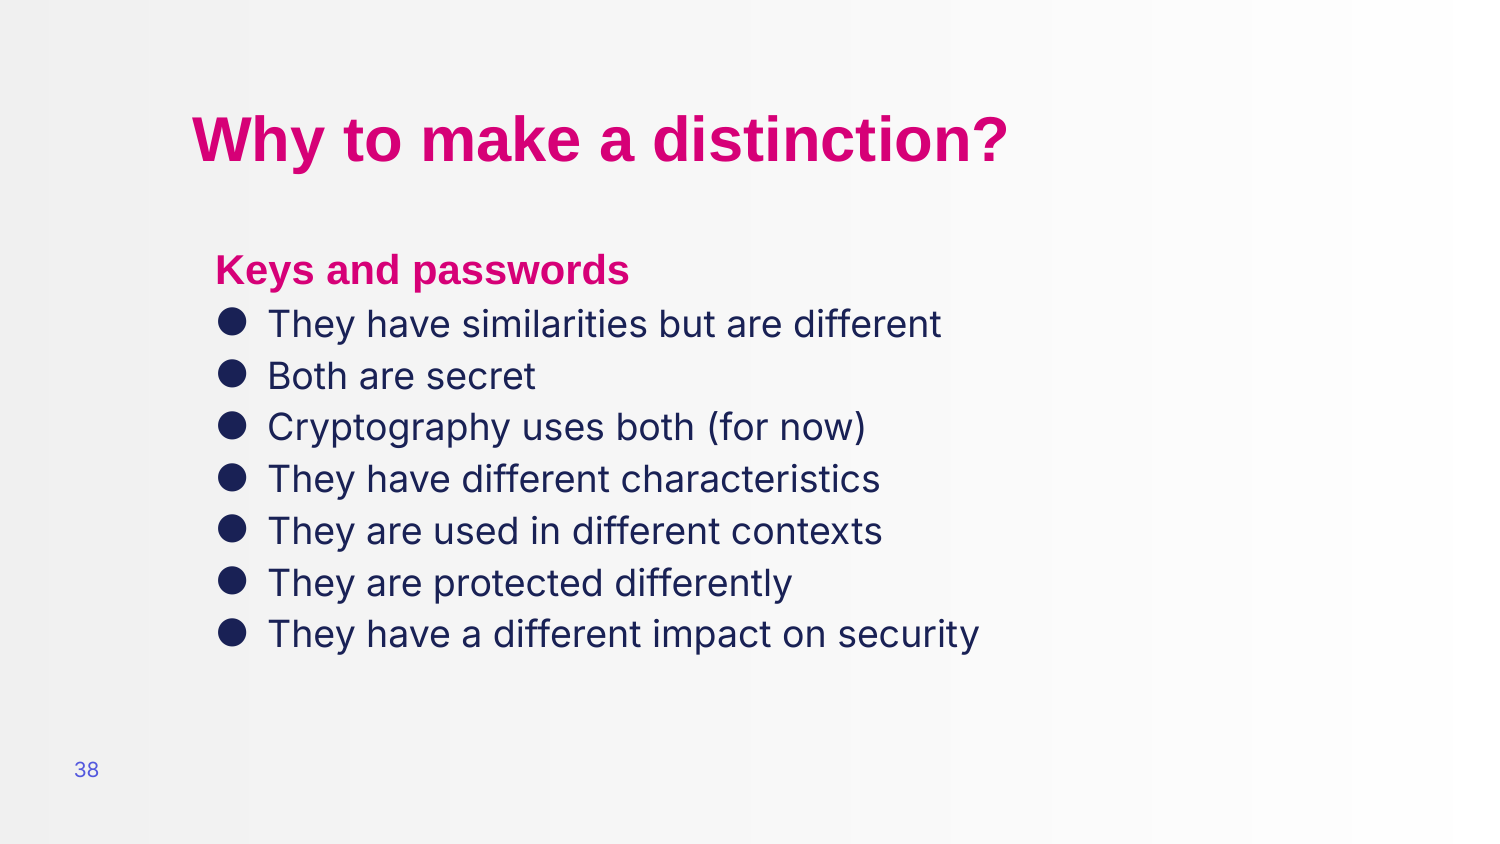

# Why to make a distinction?
Keys and passwords
They have similarities but are different
Both are secret
Cryptography uses both (for now)
They have different characteristics
They are used in different contexts
They are protected differently
They have a different impact on security
38